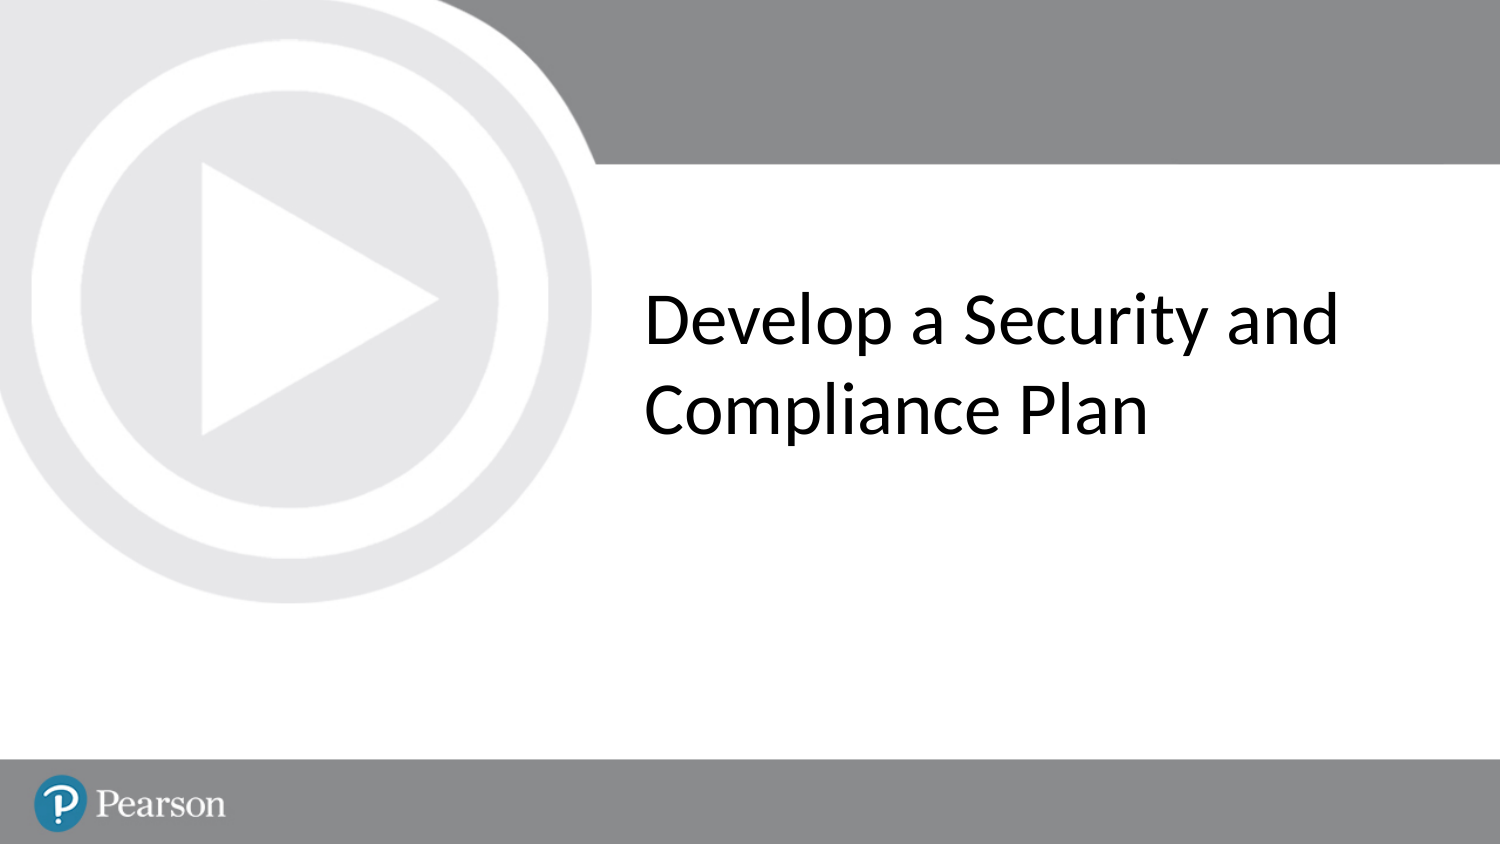

# Develop a Security and Compliance Plan